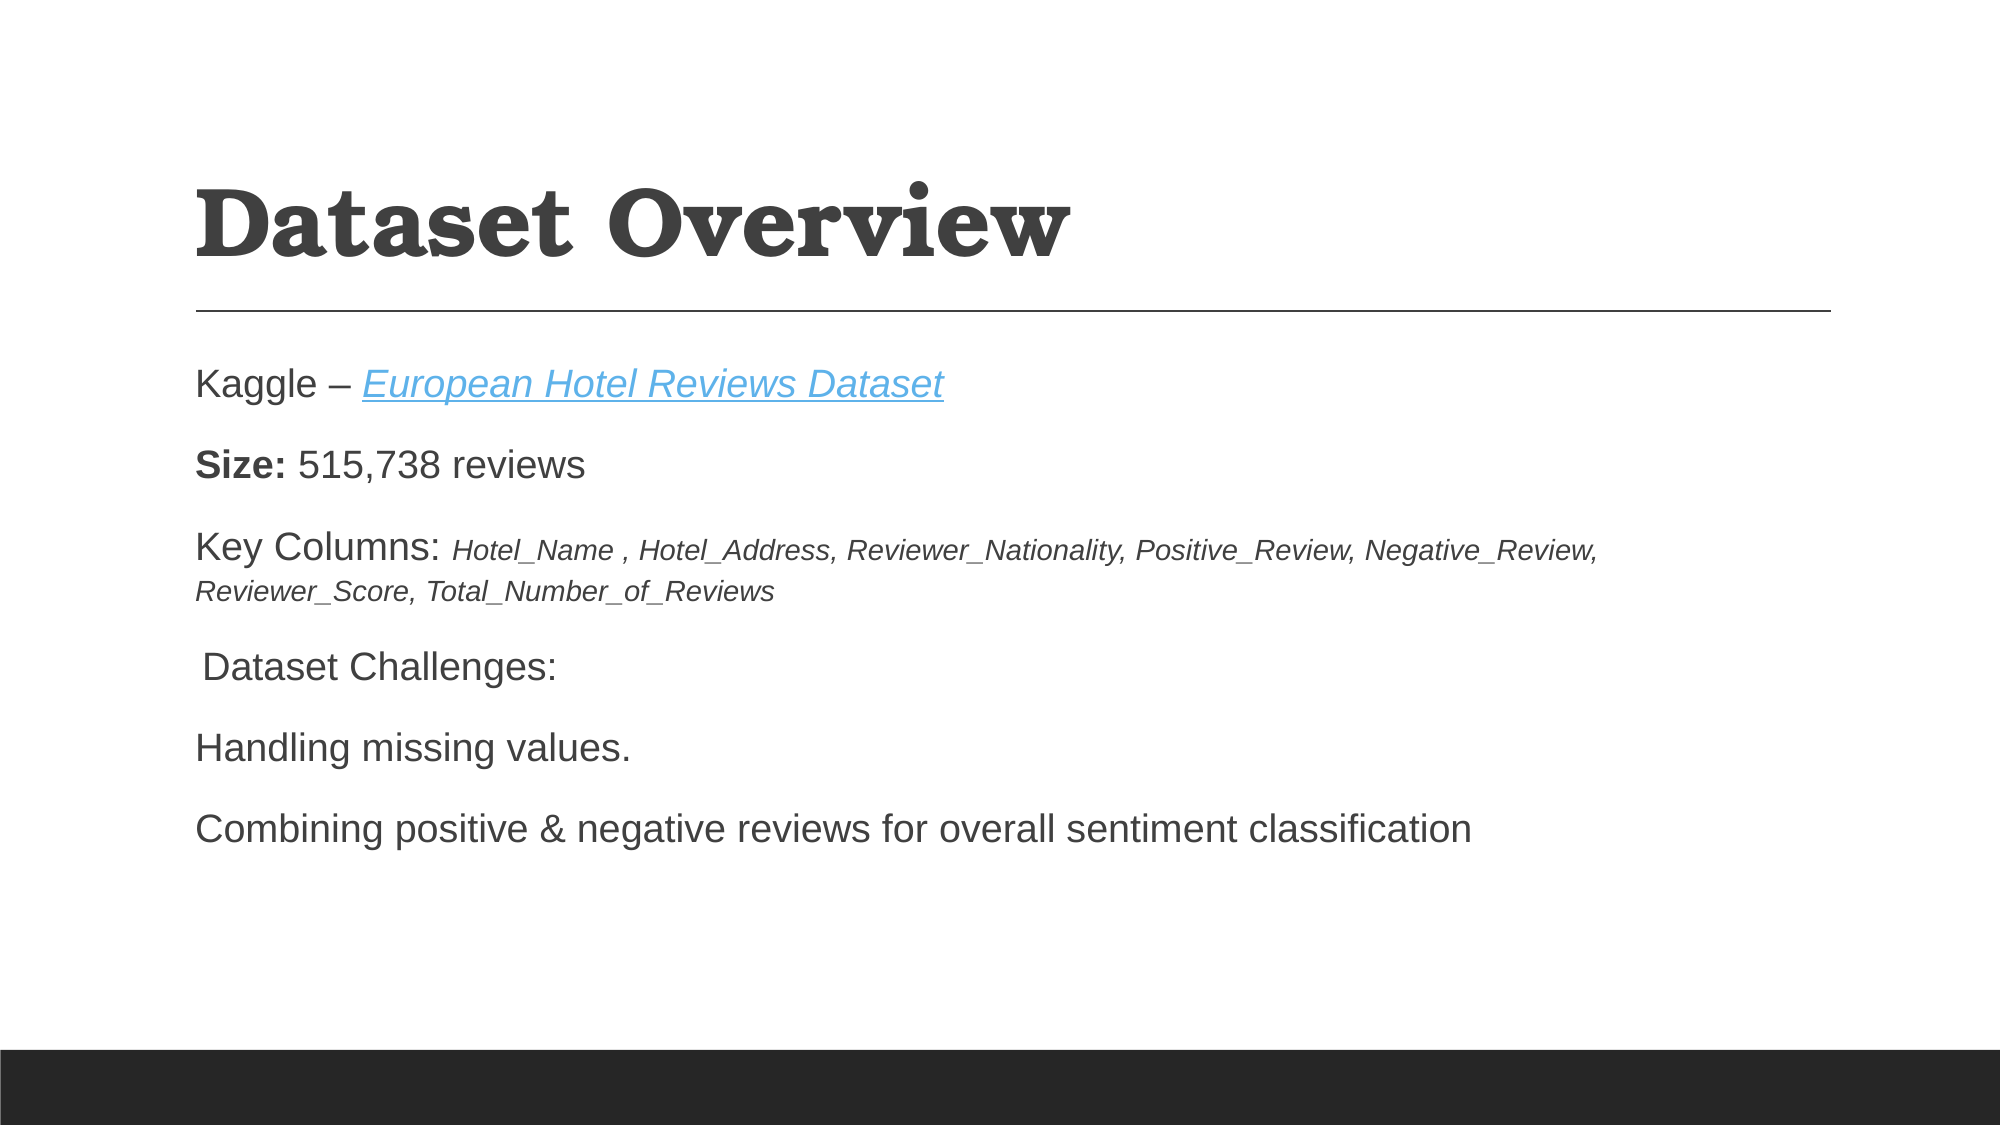

# Dataset Overview
Kaggle – European Hotel Reviews Dataset
Size: 515,738 reviews
Key Columns: Hotel_Name , Hotel_Address, Reviewer_Nationality, Positive_Review, Negative_Review, Reviewer_Score, Total_Number_of_Reviews
  Dataset Challenges:
Handling missing values.
Combining positive & negative reviews for overall sentiment classification